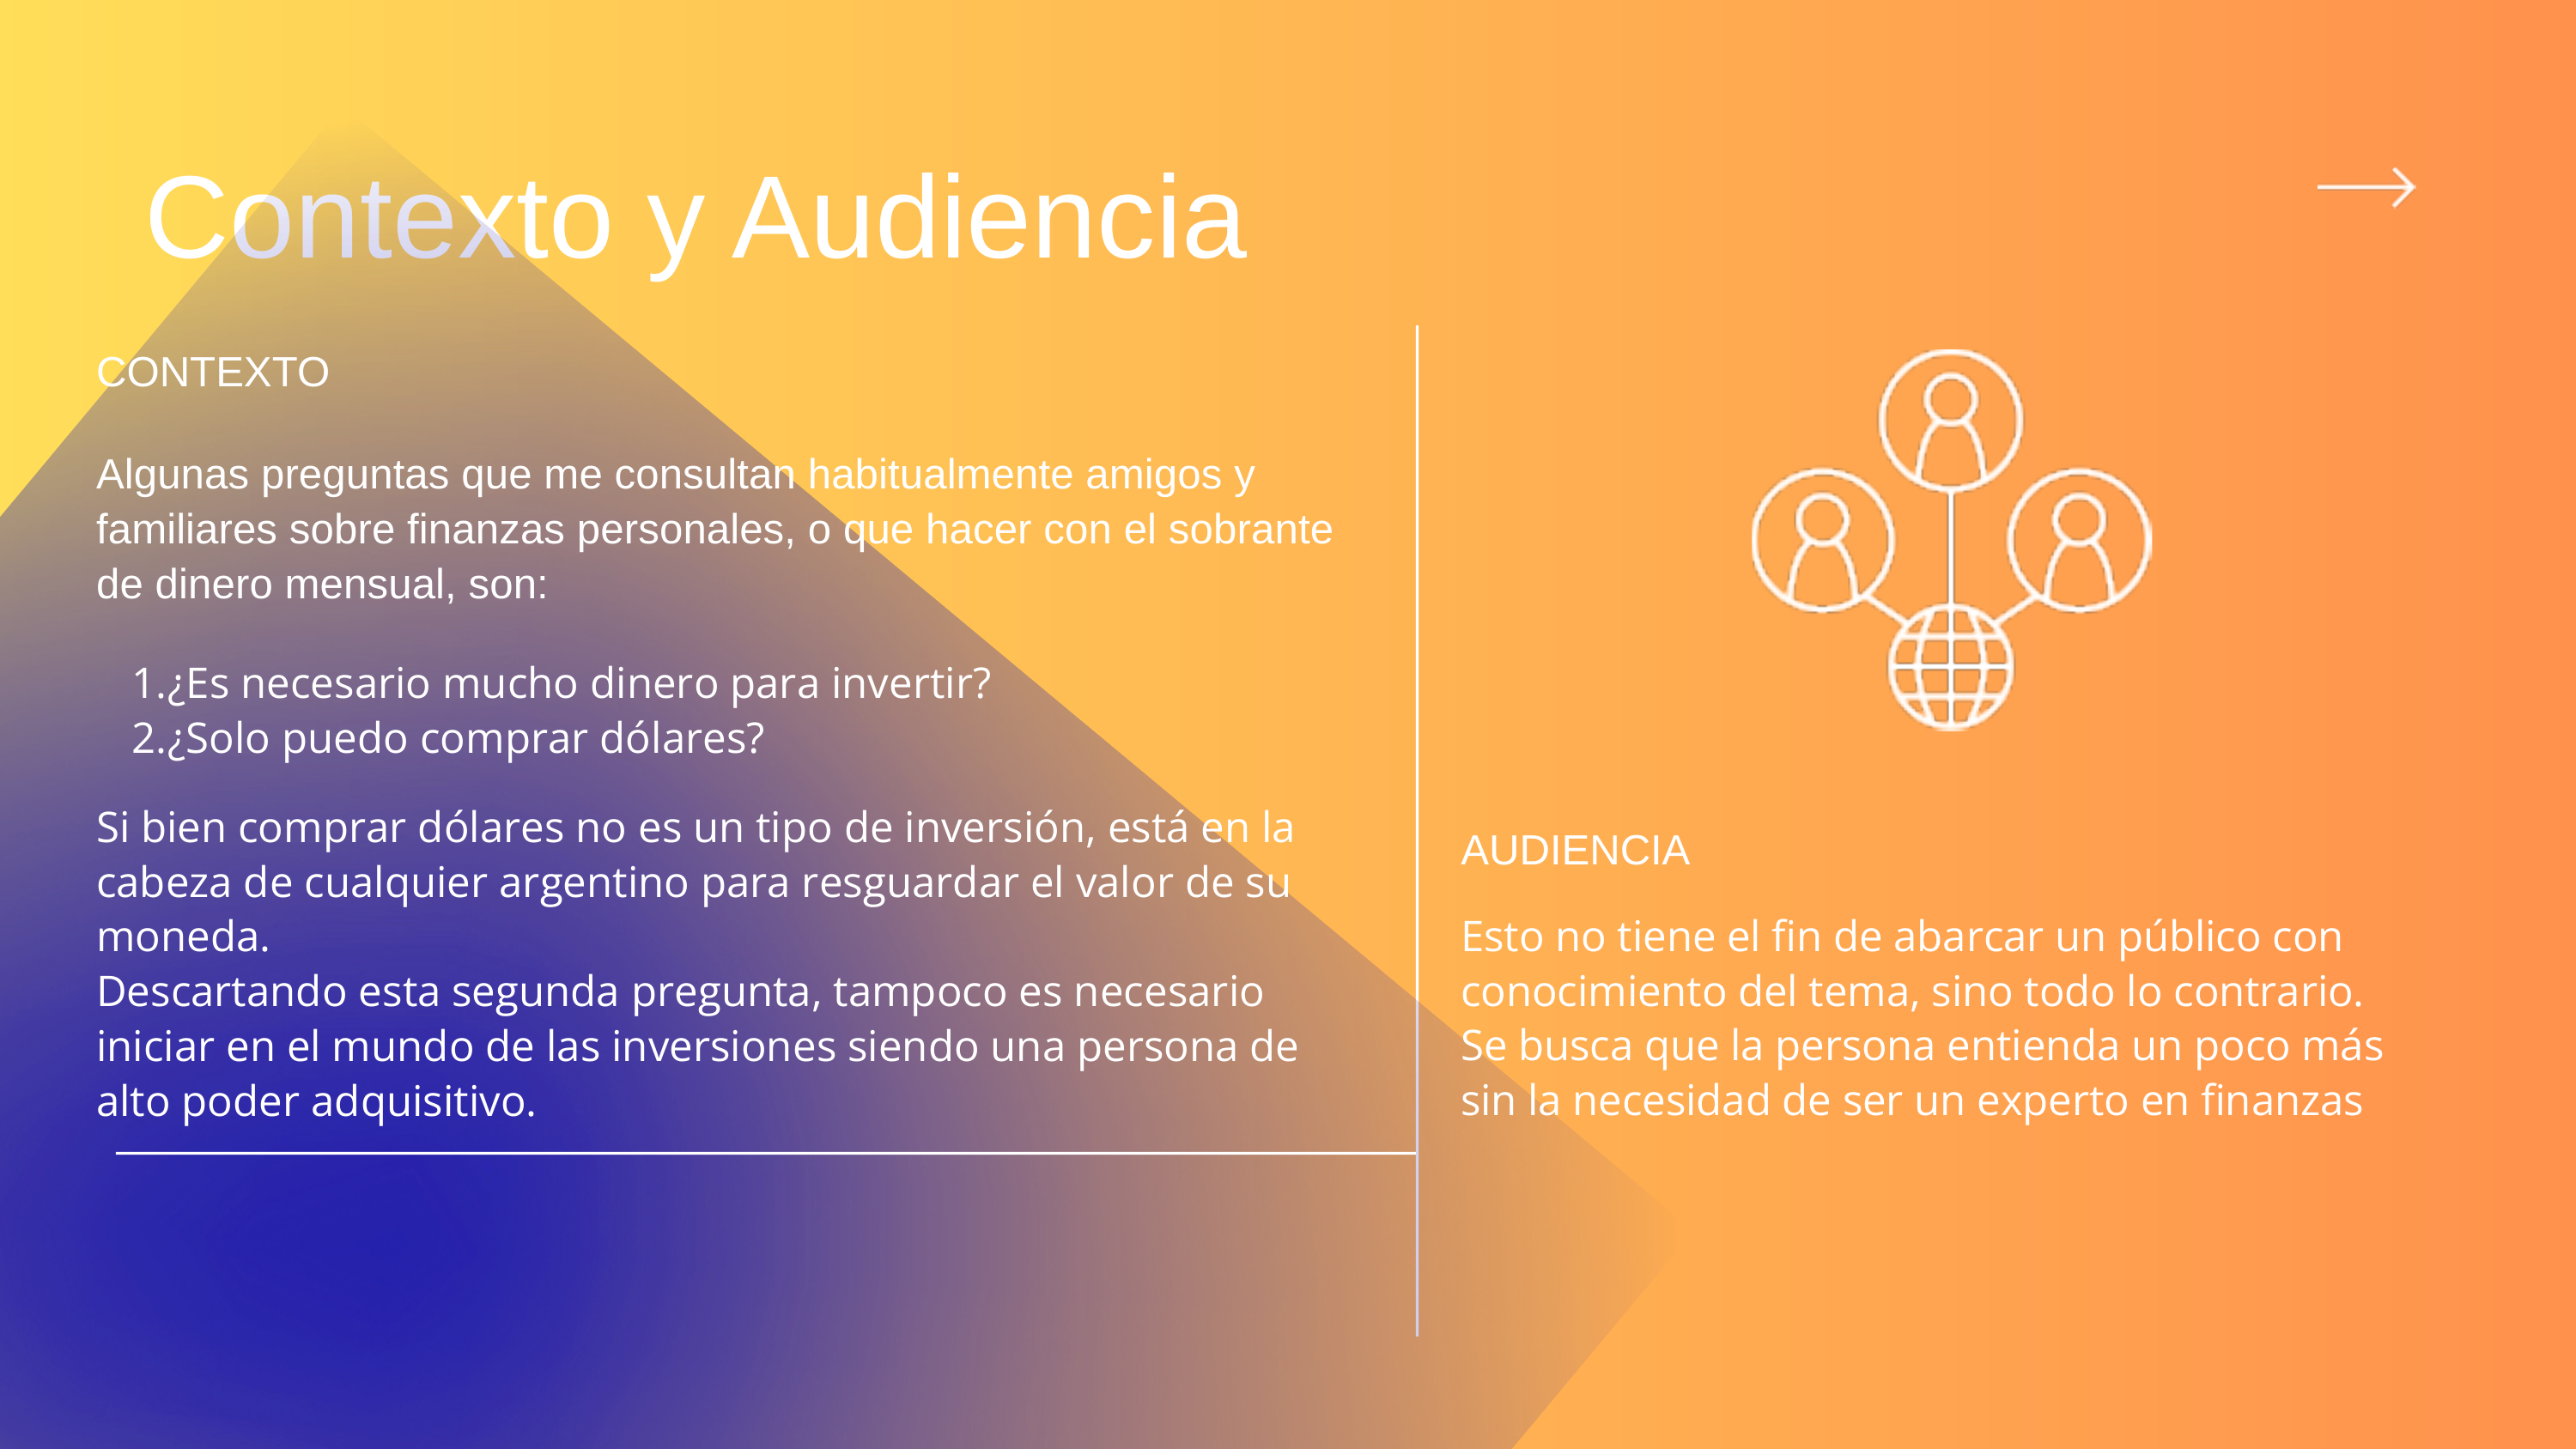

Contexto y Audiencia

CONTEXTO

Algunas preguntas que me consultan habitualmente amigos y familiares sobre finanzas personales, o que hacer con el sobrante de dinero mensual, son:

¿Es necesario mucho dinero para invertir?
¿Solo puedo comprar dólares?
Si bien comprar dólares no es un tipo de inversión, está en la cabeza de cualquier argentino para resguardar el valor de su moneda.
Descartando esta segunda pregunta, tampoco es necesario iniciar en el mundo de las inversiones siendo una persona de alto poder adquisitivo.
AUDIENCIA
Esto no tiene el fin de abarcar un público con conocimiento del tema, sino todo lo contrario. Se busca que la persona entienda un poco más sin la necesidad de ser un experto en finanzas